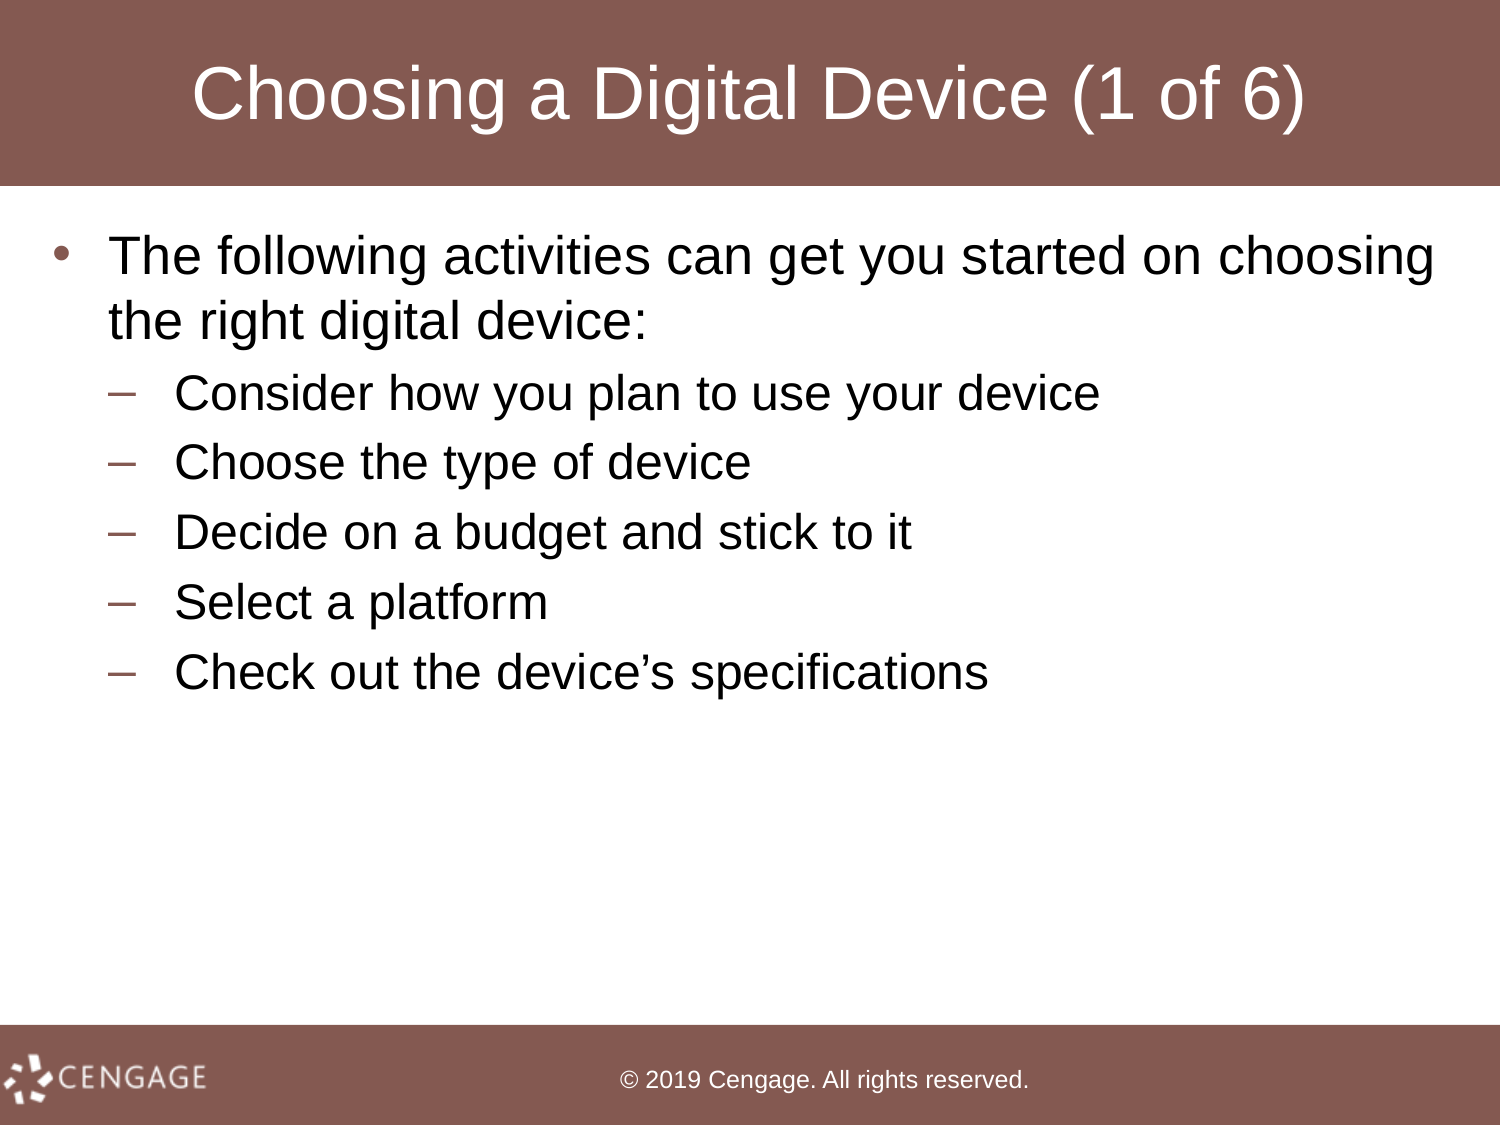

# Choosing a Digital Device (1 of 6)
The following activities can get you started on choosing the right digital device:
Consider how you plan to use your device
Choose the type of device
Decide on a budget and stick to it
Select a platform
Check out the device’s specifications